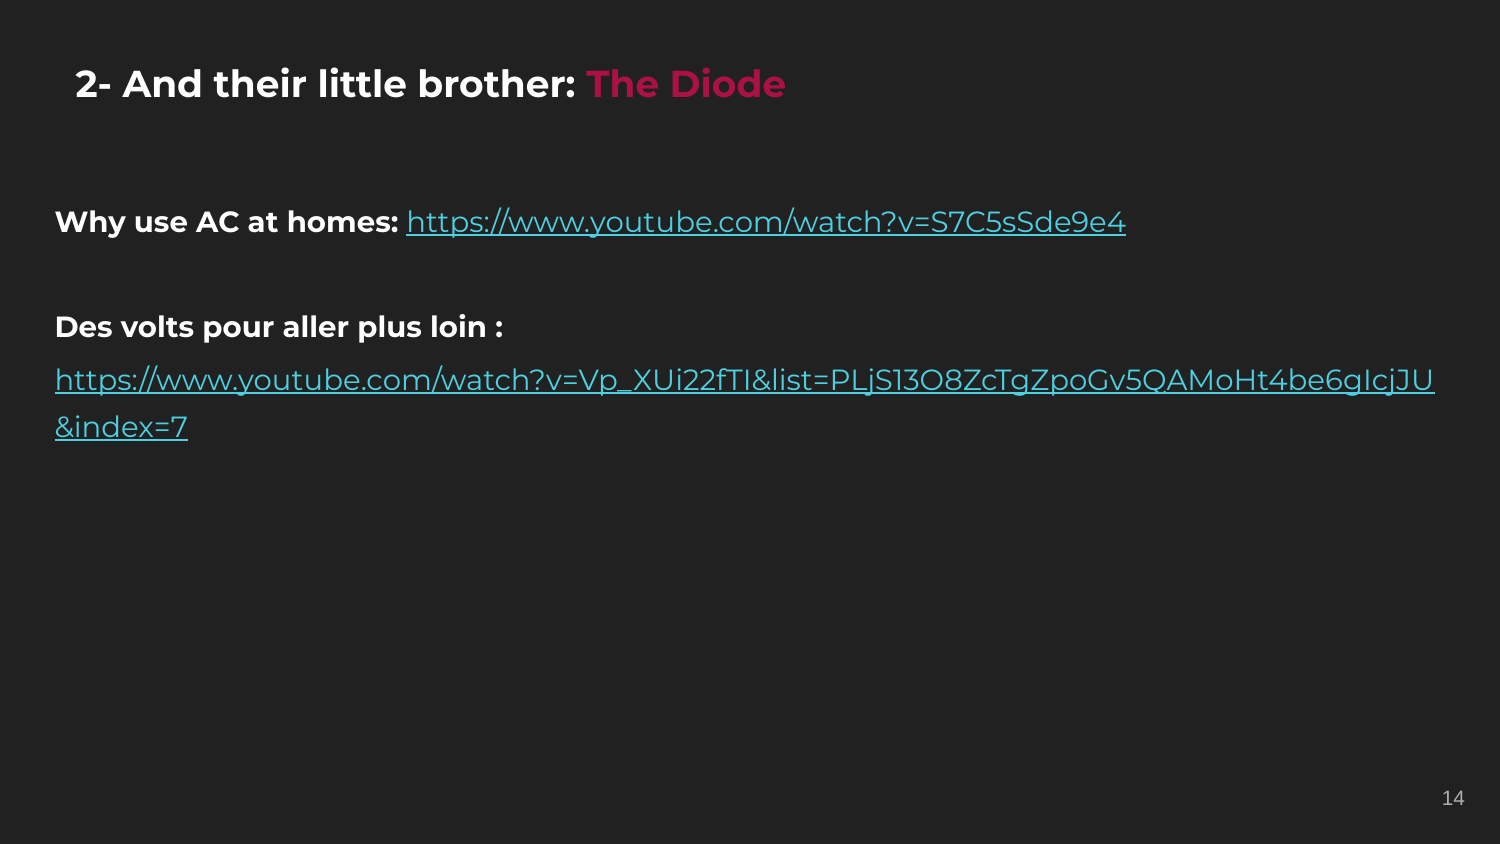

2- And their little brother: The Diode
Why use AC at homes: https://www.youtube.com/watch?v=S7C5sSde9e4

Des volts pour aller plus loin : https://www.youtube.com/watch?v=Vp_XUi22fTI&list=PLjS13O8ZcTgZpoGv5QAMoHt4be6gIcjJU&index=7
14